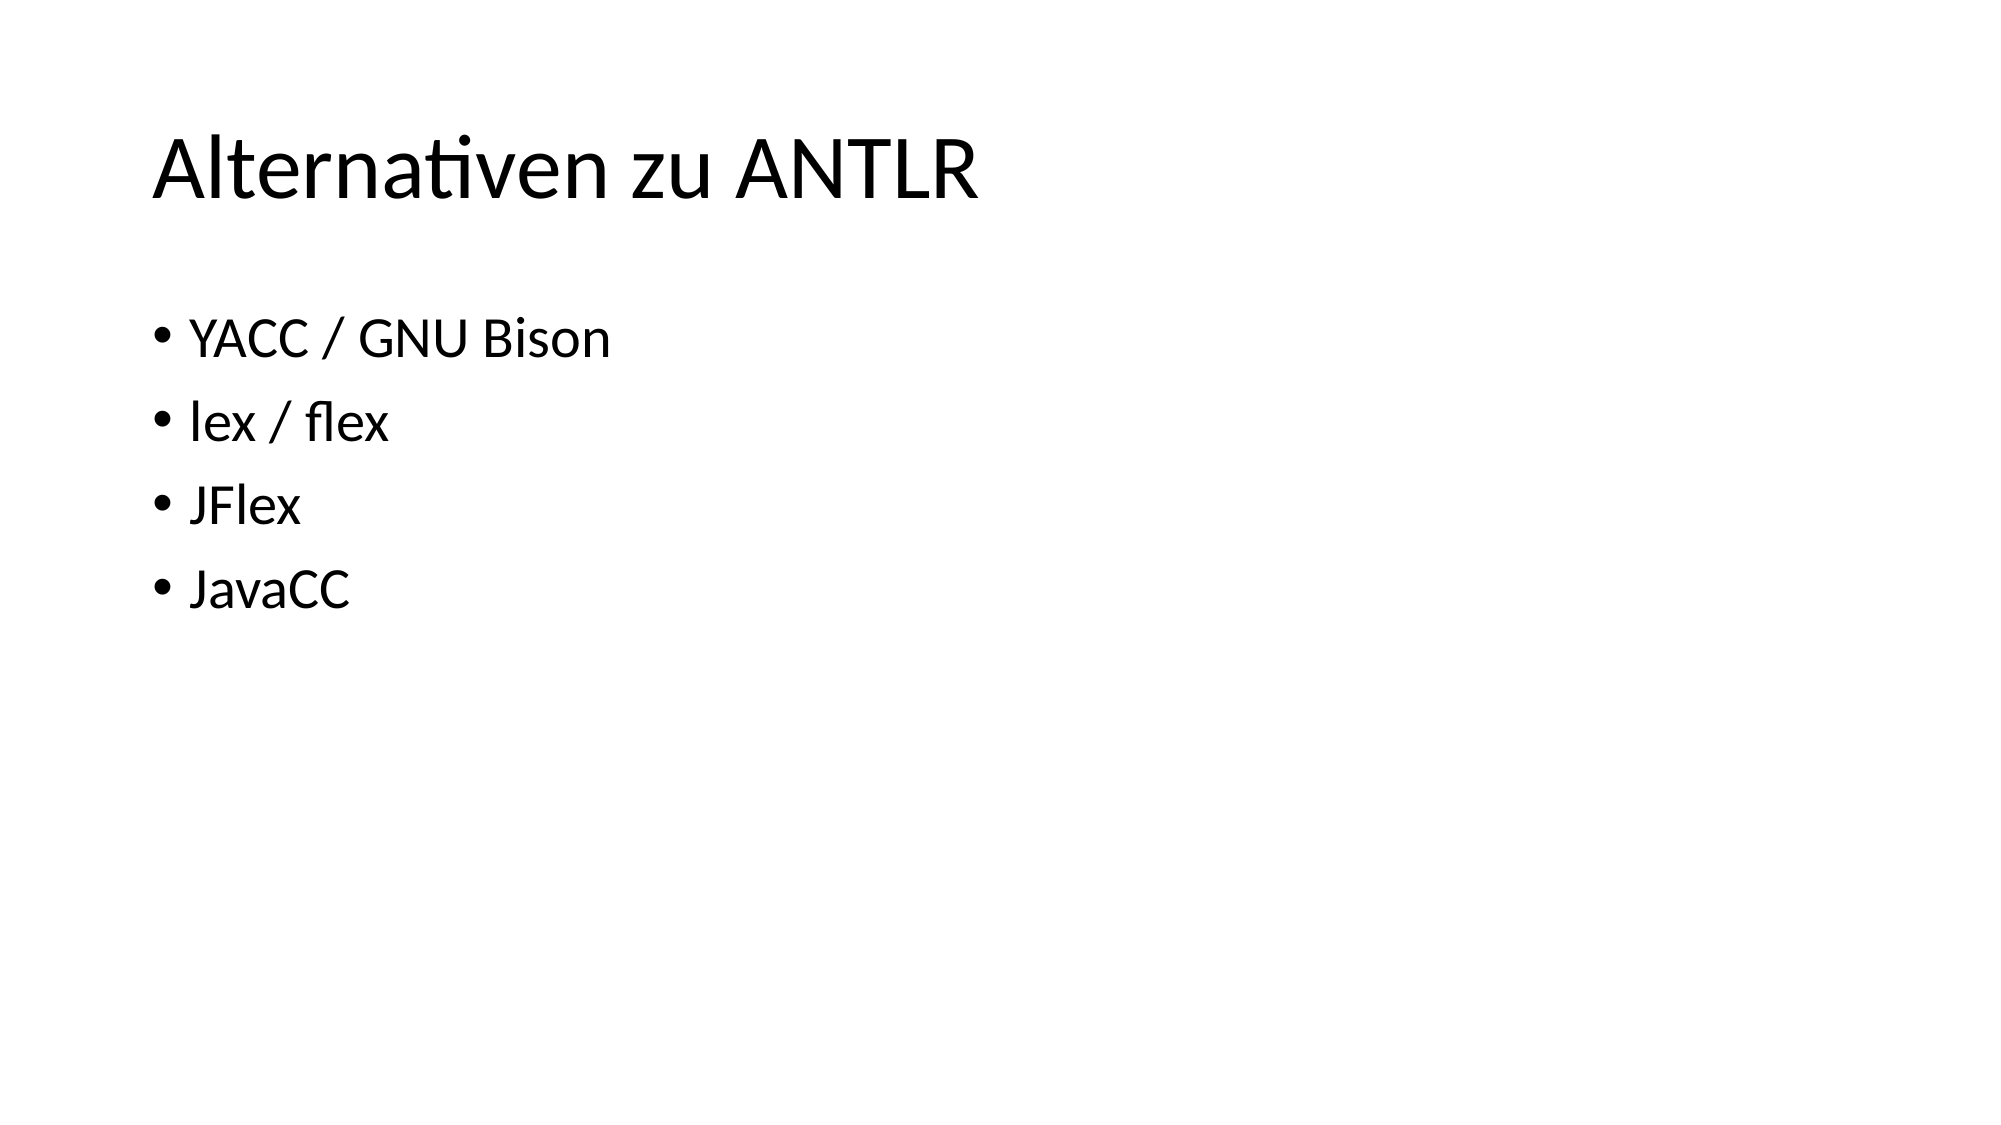

# Alternativen zu ANTLR
YACC / GNU Bison
lex / flex
JFlex
JavaCC